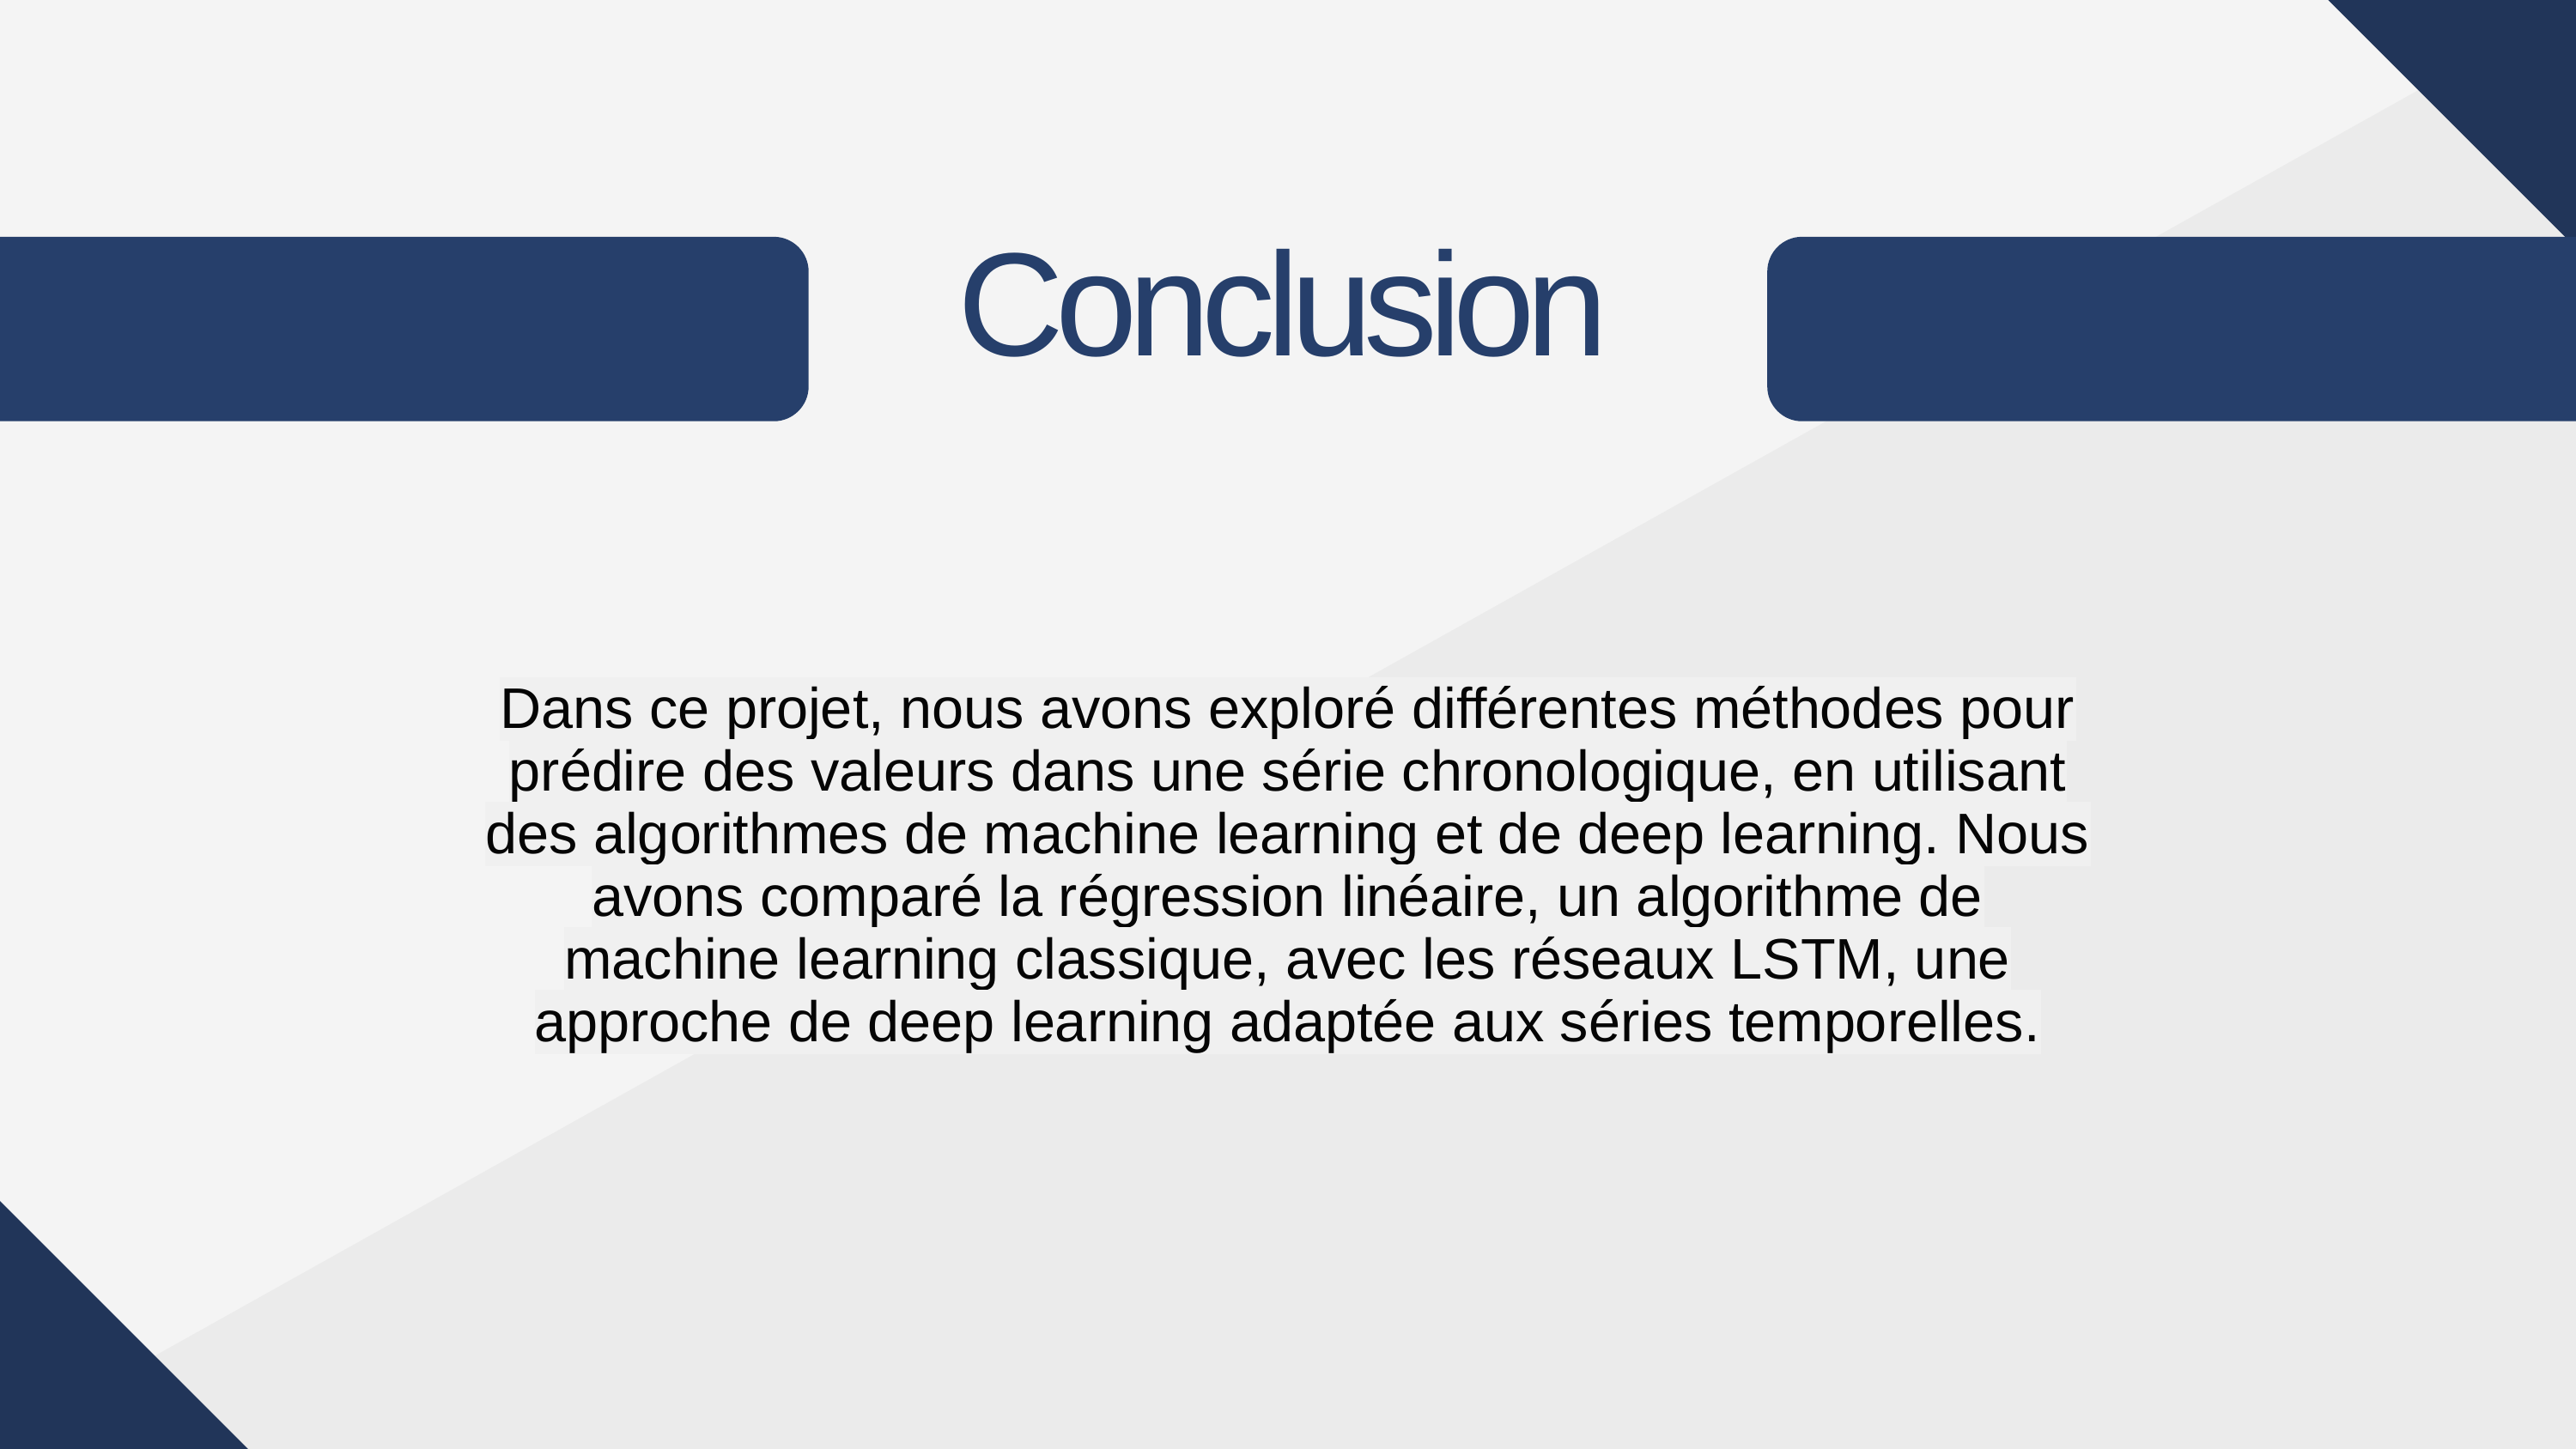

Conclusion

Dans ce projet, nous avons exploré différentes méthodes pour prédire des valeurs dans une série chronologique, en utilisant des algorithmes de machine learning et de deep learning. Nous avons comparé la régression linéaire, un algorithme de machine learning classique, avec les réseaux LSTM, une approche de deep learning adaptée aux séries temporelles.